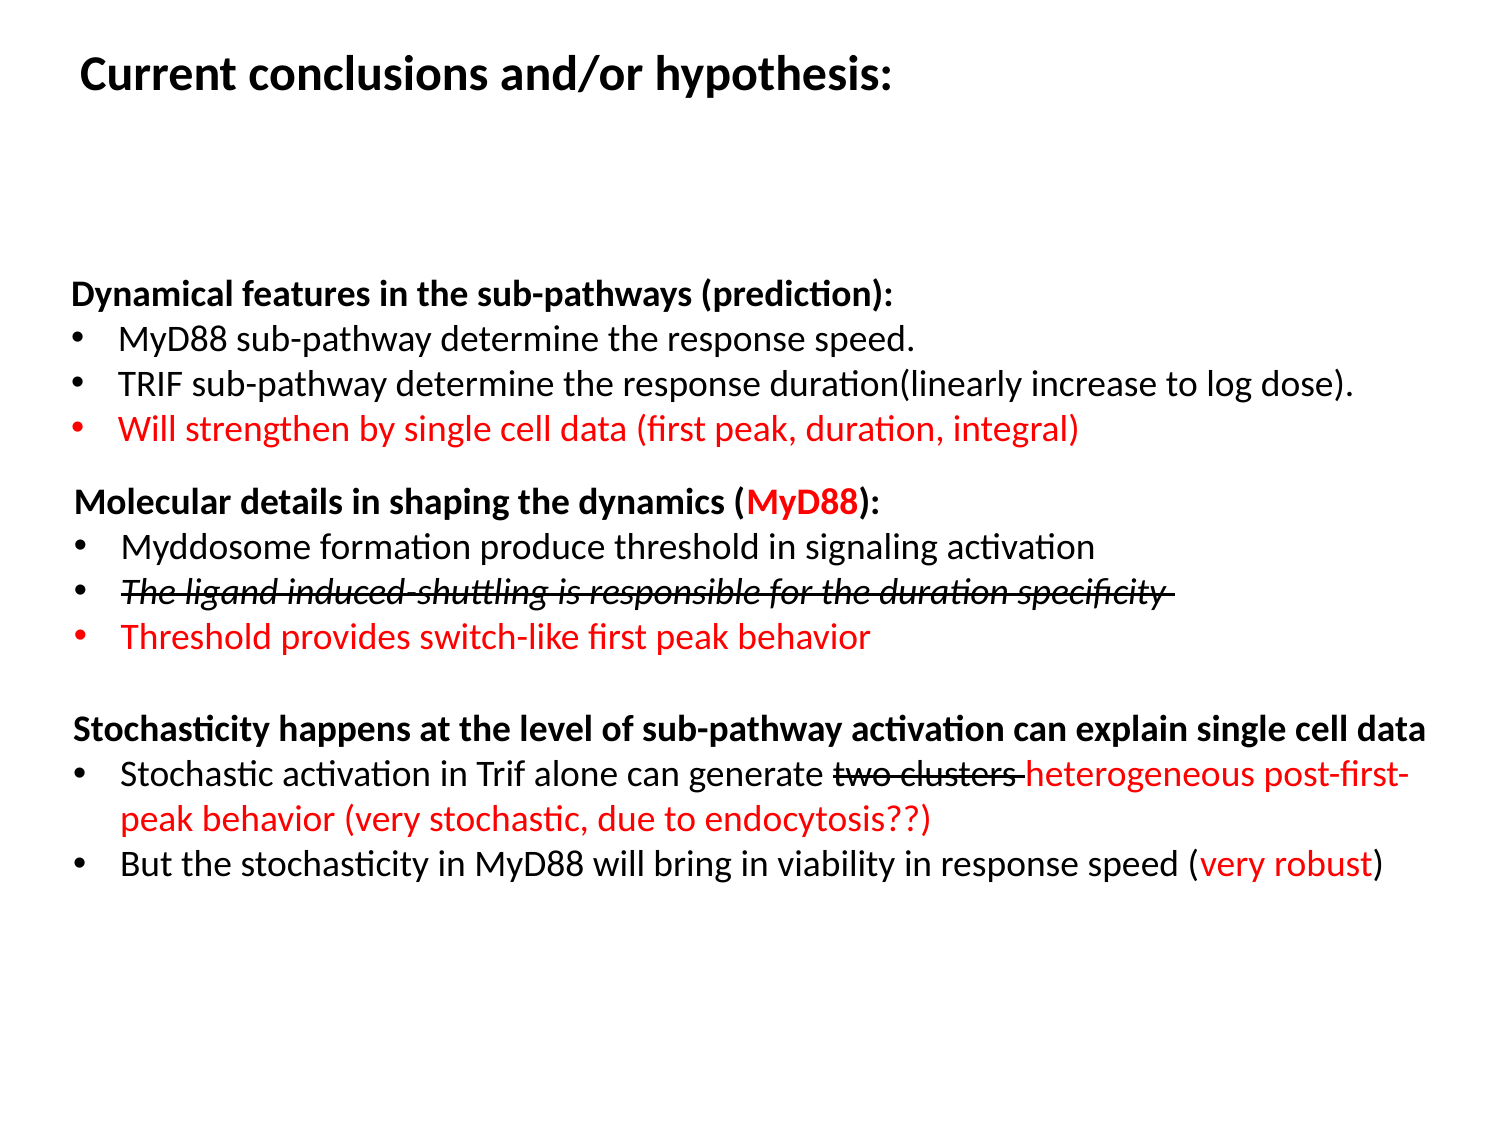

Current conclusions and/or hypothesis:
Dynamical features in the sub-pathways (prediction):
MyD88 sub-pathway determine the response speed.
TRIF sub-pathway determine the response duration(linearly increase to log dose).
Will strengthen by single cell data (first peak, duration, integral)

Molecular details in shaping the dynamics (MyD88):
Myddosome formation produce threshold in signaling activation
The ligand induced-shuttling is responsible for the duration specificity
Threshold provides switch-like first peak behavior
Stochasticity happens at the level of sub-pathway activation can explain single cell data
Stochastic activation in Trif alone can generate two clusters heterogeneous post-first-peak behavior (very stochastic, due to endocytosis??)
But the stochasticity in MyD88 will bring in viability in response speed (very robust)